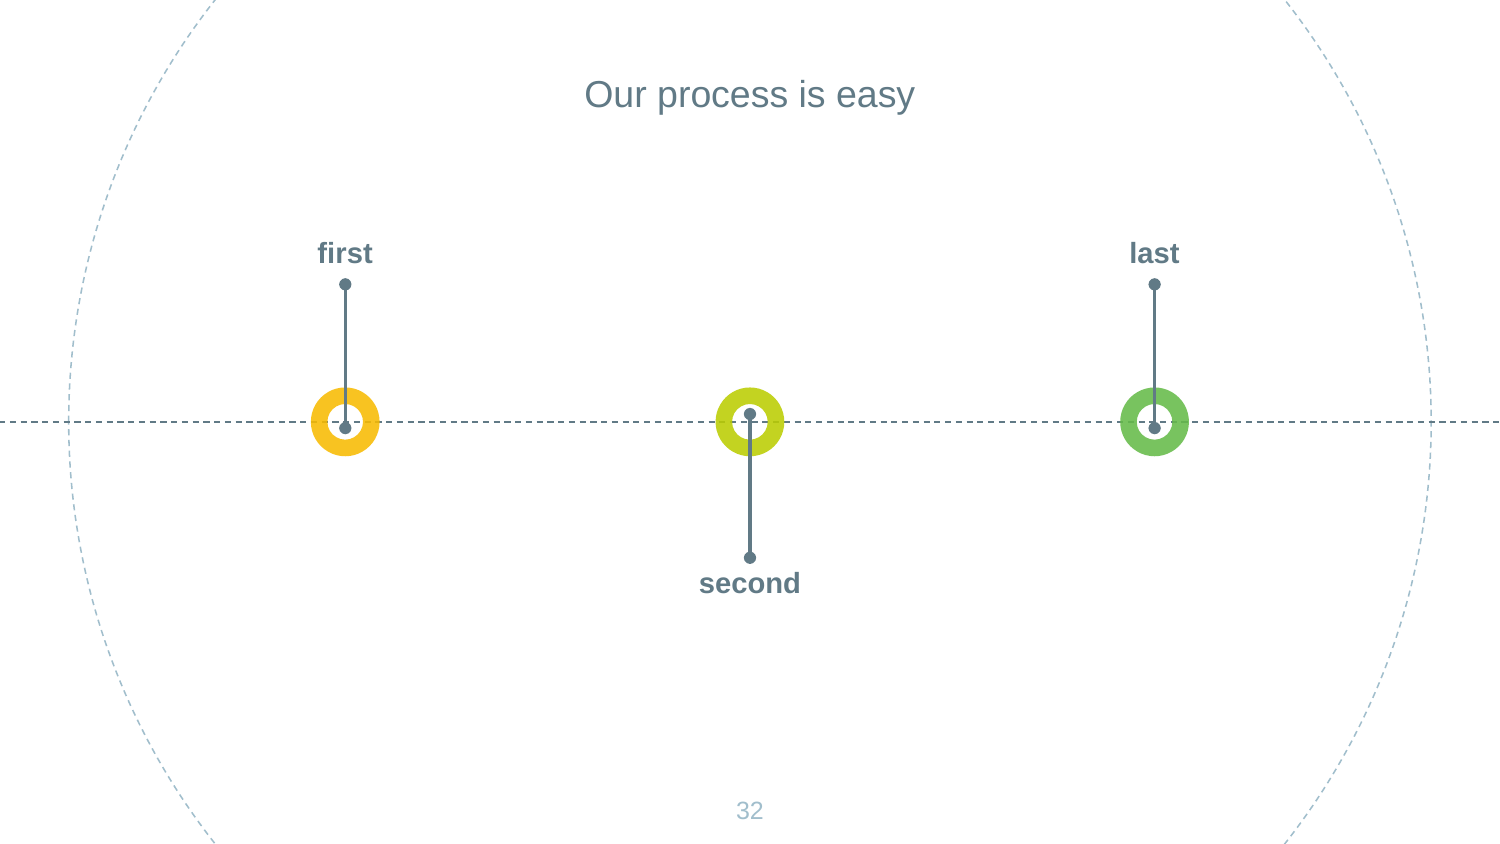

Our process is easy
first
last

second
32